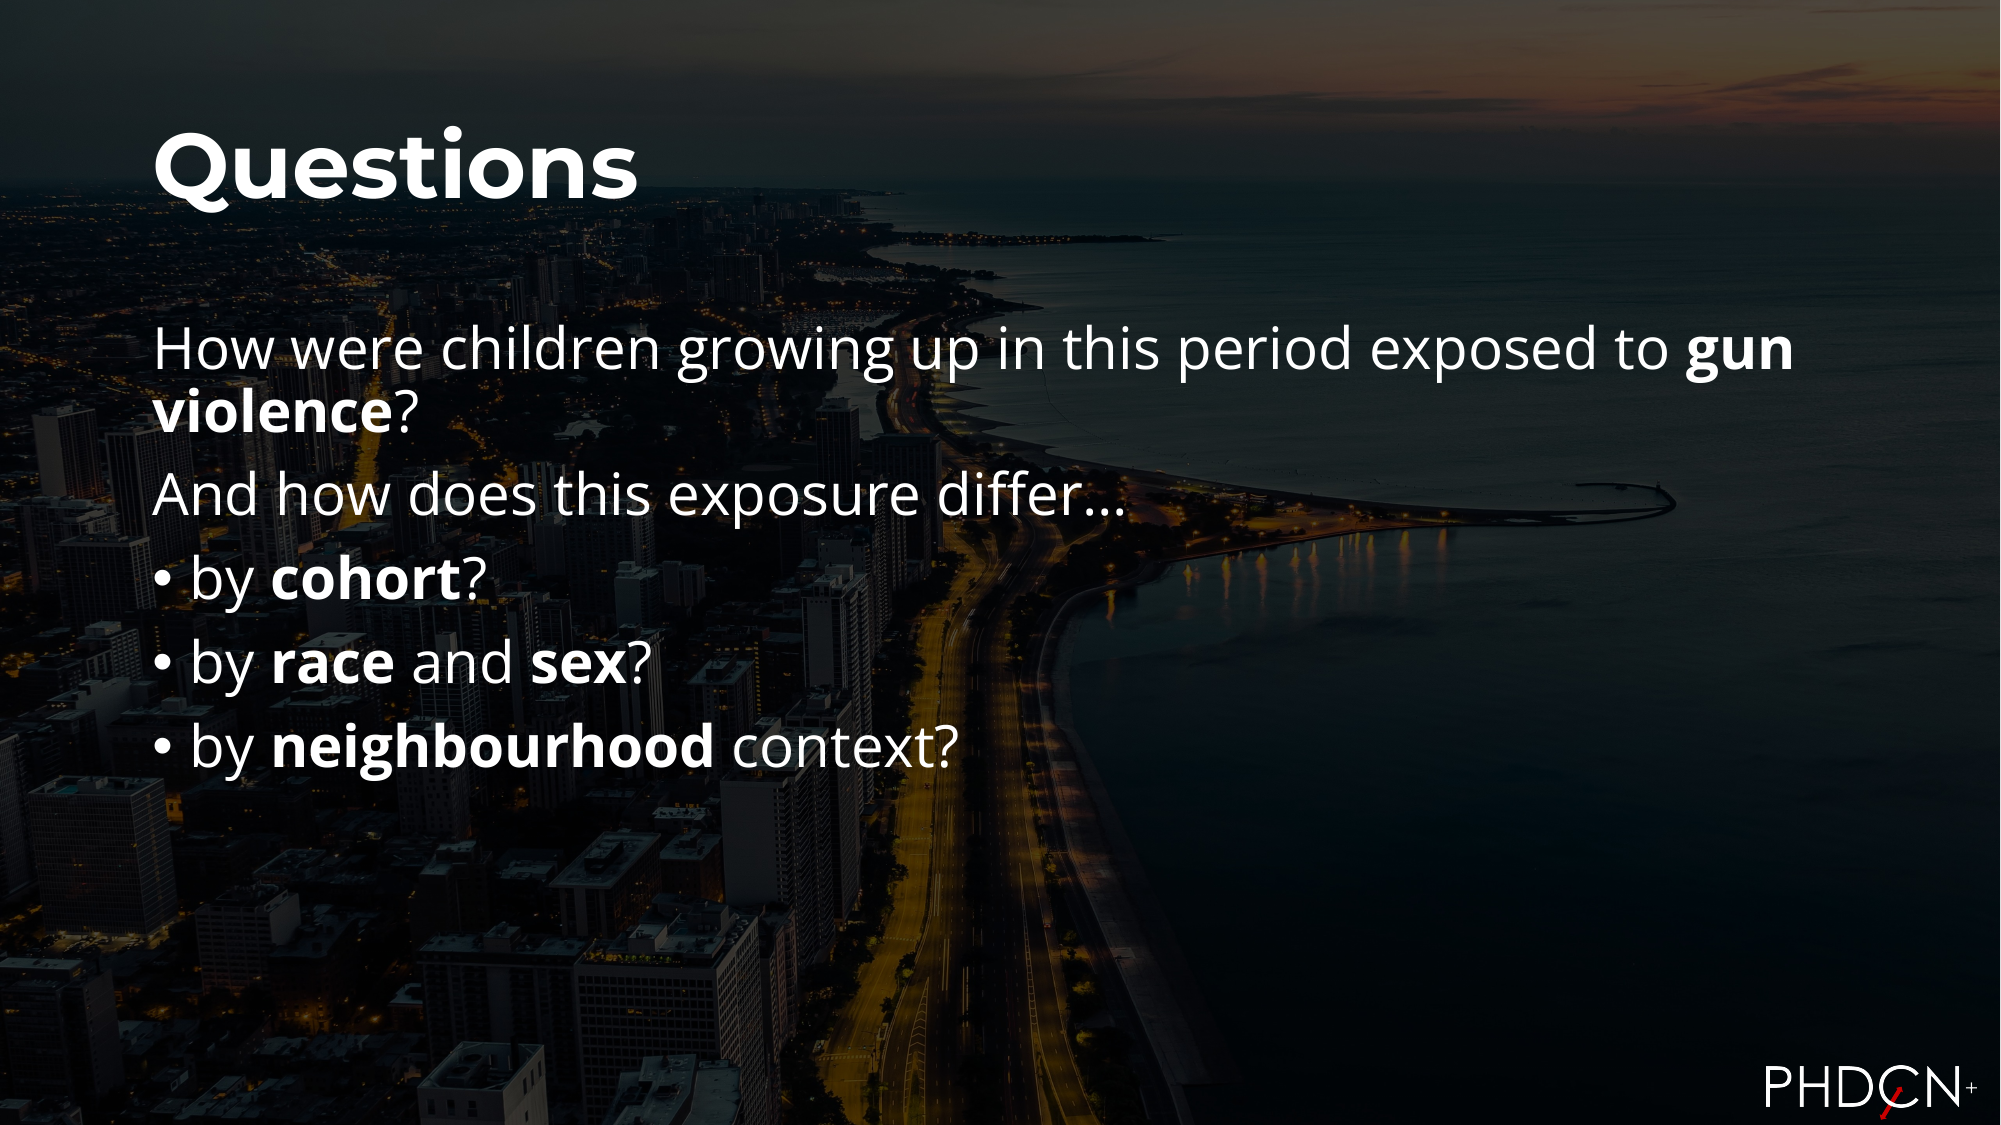

# Questions

How were children growing up in this period exposed to gun violence?
And how does this exposure differ…
by cohort?
by race and sex?
by neighbourhood context?